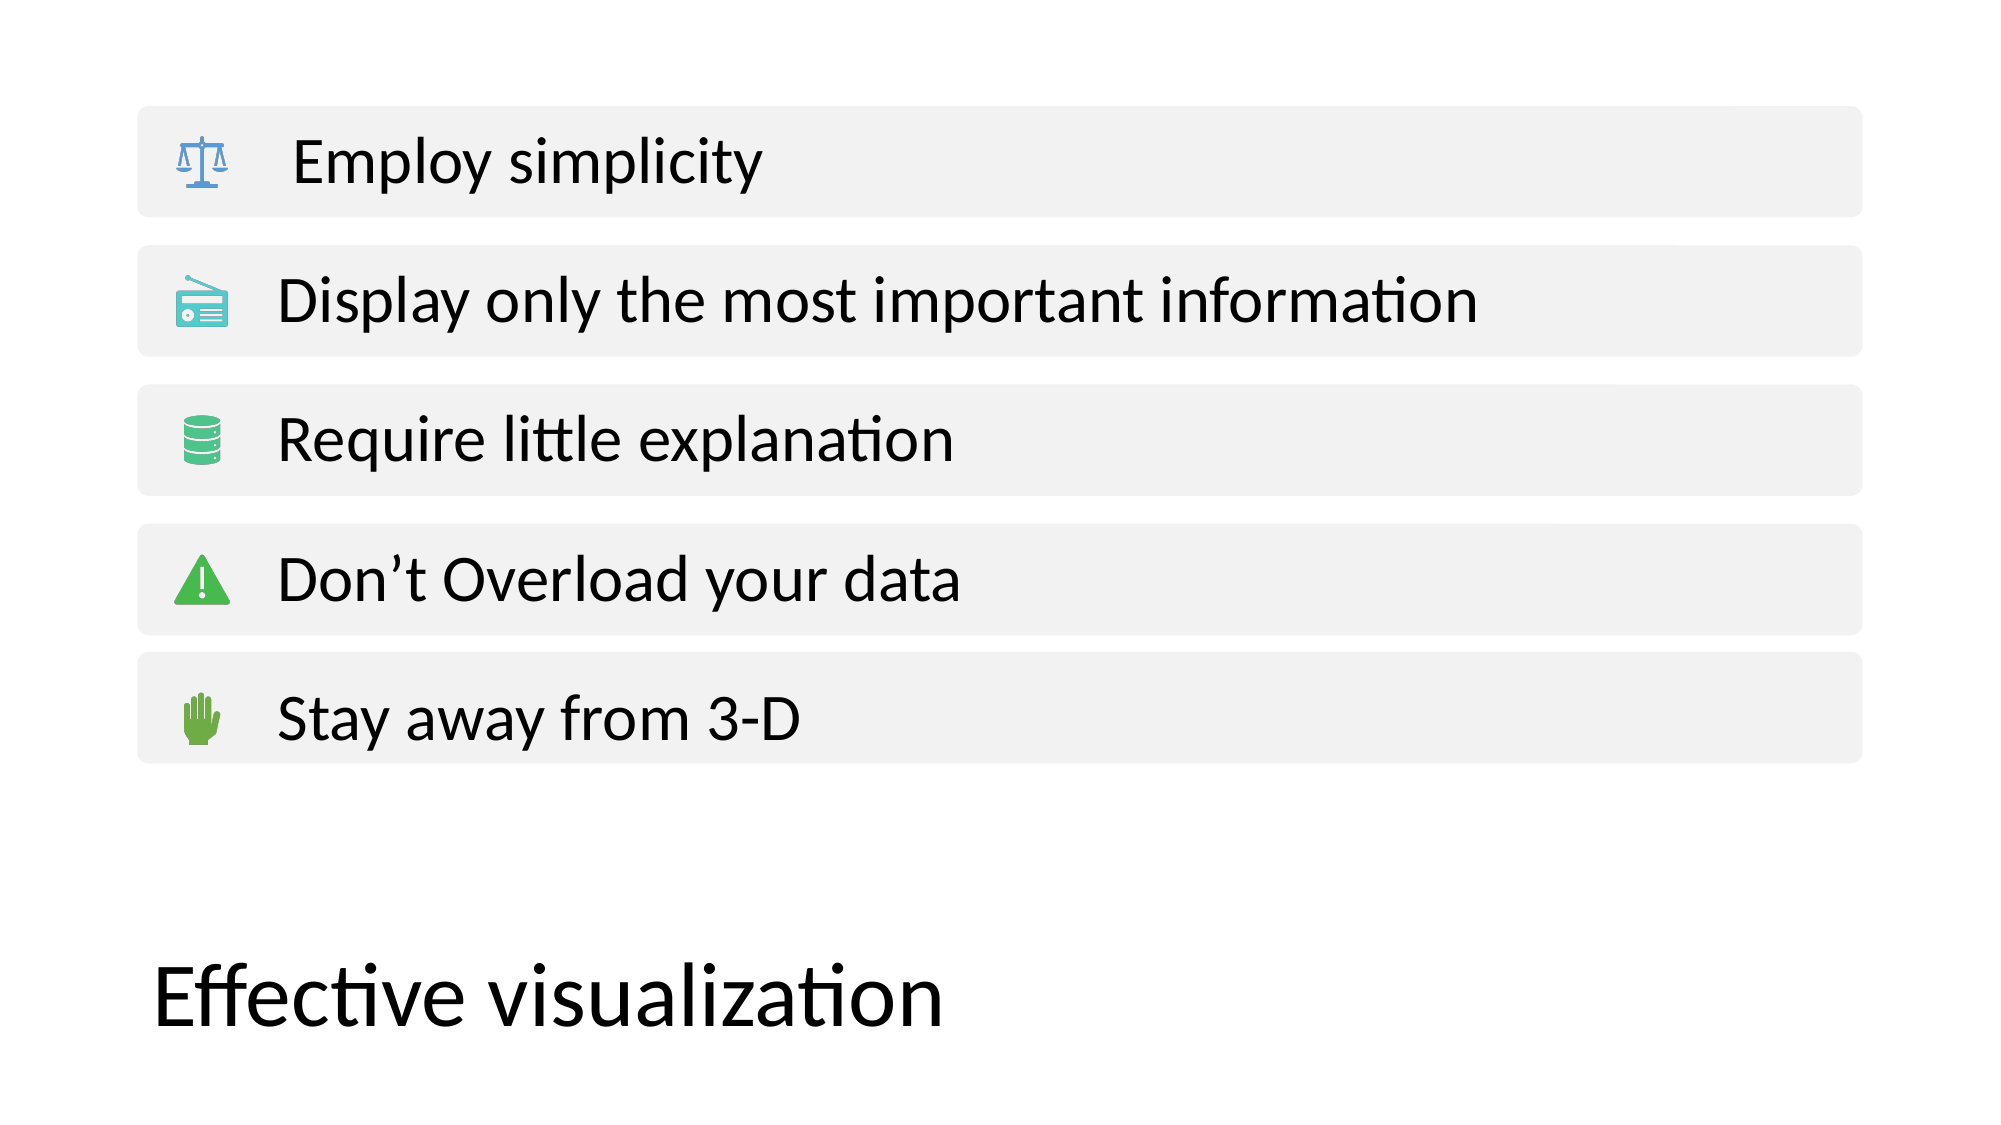

Employ simplicity
Display only the most important information
Require little explanation
Don’t Overload your data
Stay away from 3-D
# Effective visualization